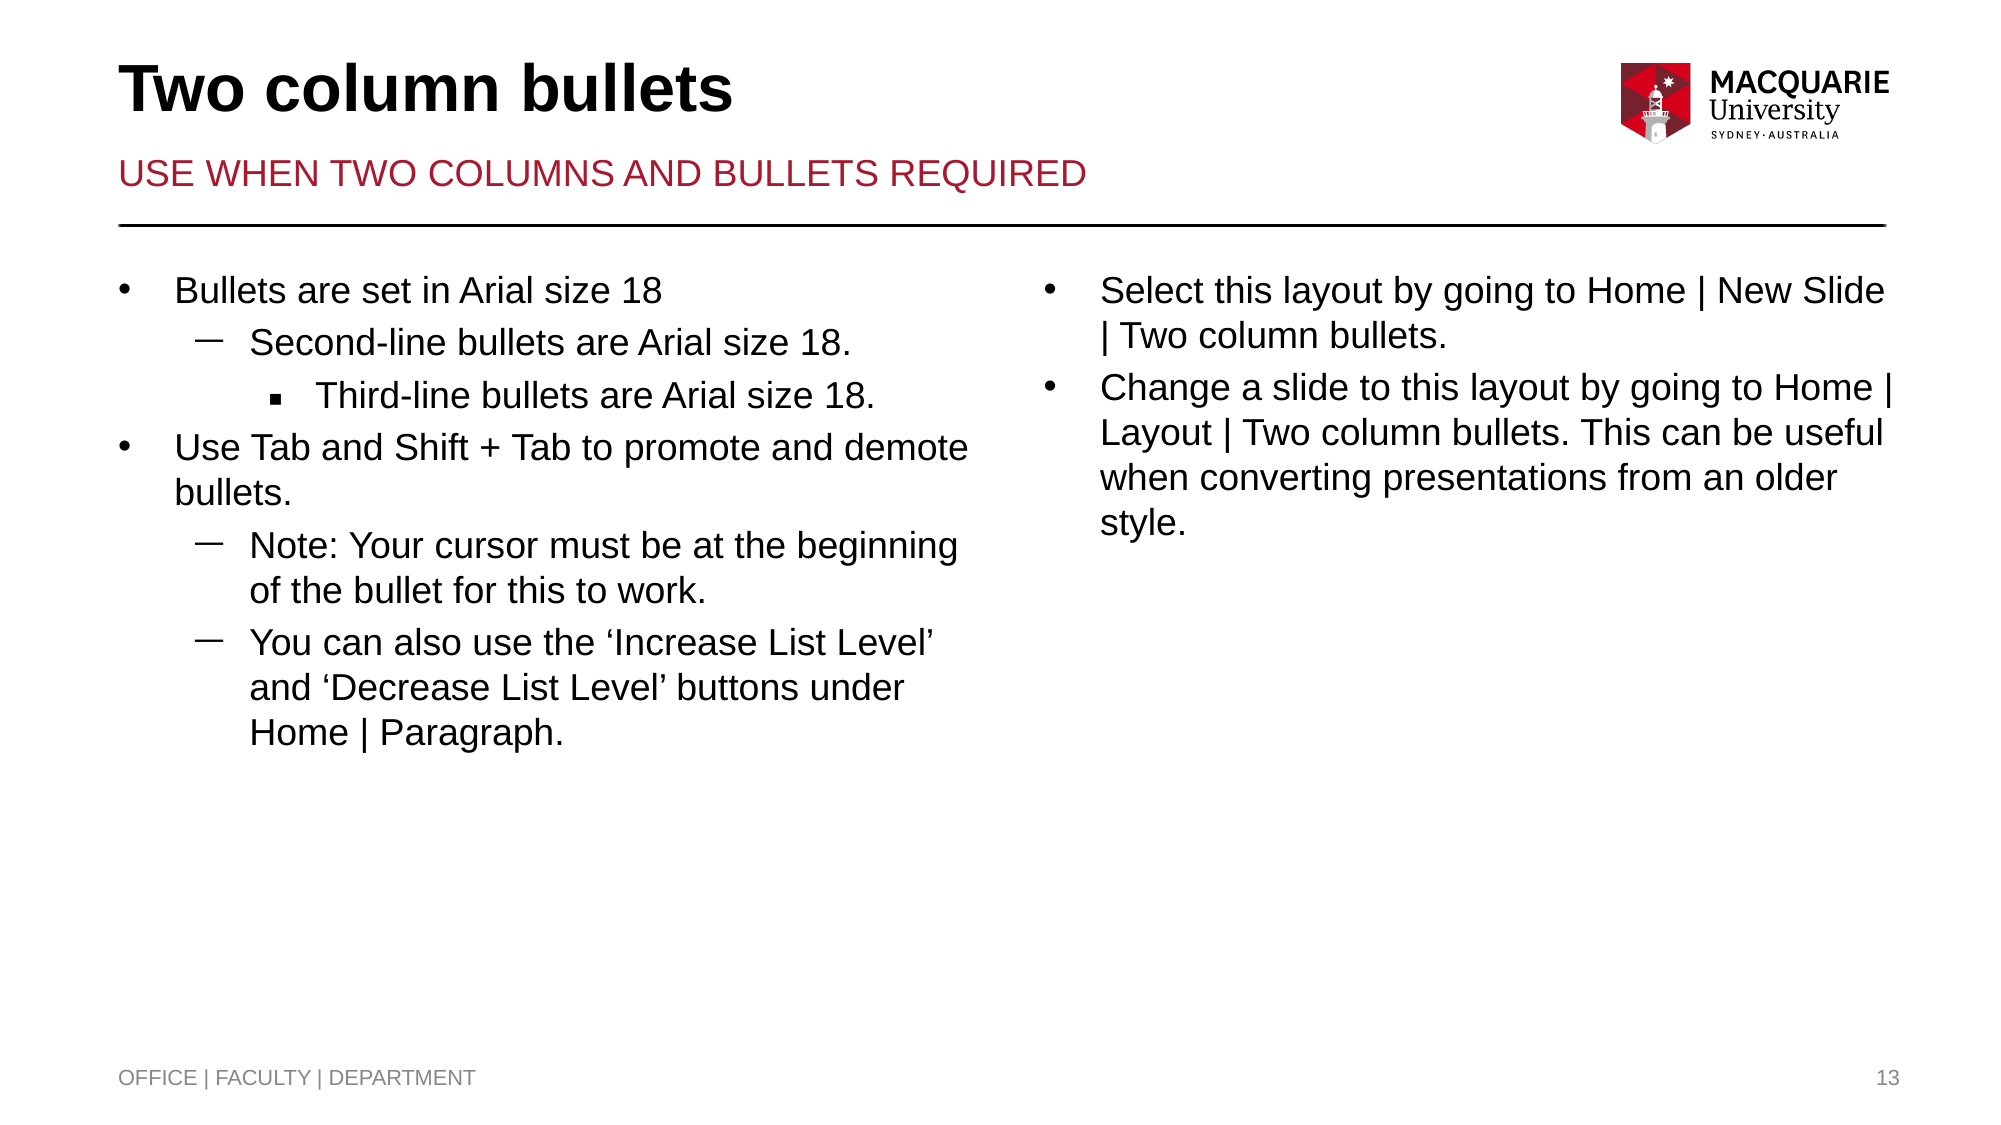

# Two column bullets
USE WHEN TWO COLUMNS AND BULLETS REQUIRED
Bullets are set in Arial size 18
Second-line bullets are Arial size 18.
Third-line bullets are Arial size 18.
Use Tab and Shift + Tab to promote and demote bullets.
Note: Your cursor must be at the beginning of the bullet for this to work.
You can also use the ‘Increase List Level’ and ‘Decrease List Level’ buttons under Home | Paragraph.
Select this layout by going to Home | New Slide | Two column bullets.
Change a slide to this layout by going to Home | Layout | Two column bullets. This can be useful when converting presentations from an older style.
OFFICE | FACULTY | DEPARTMENT
13